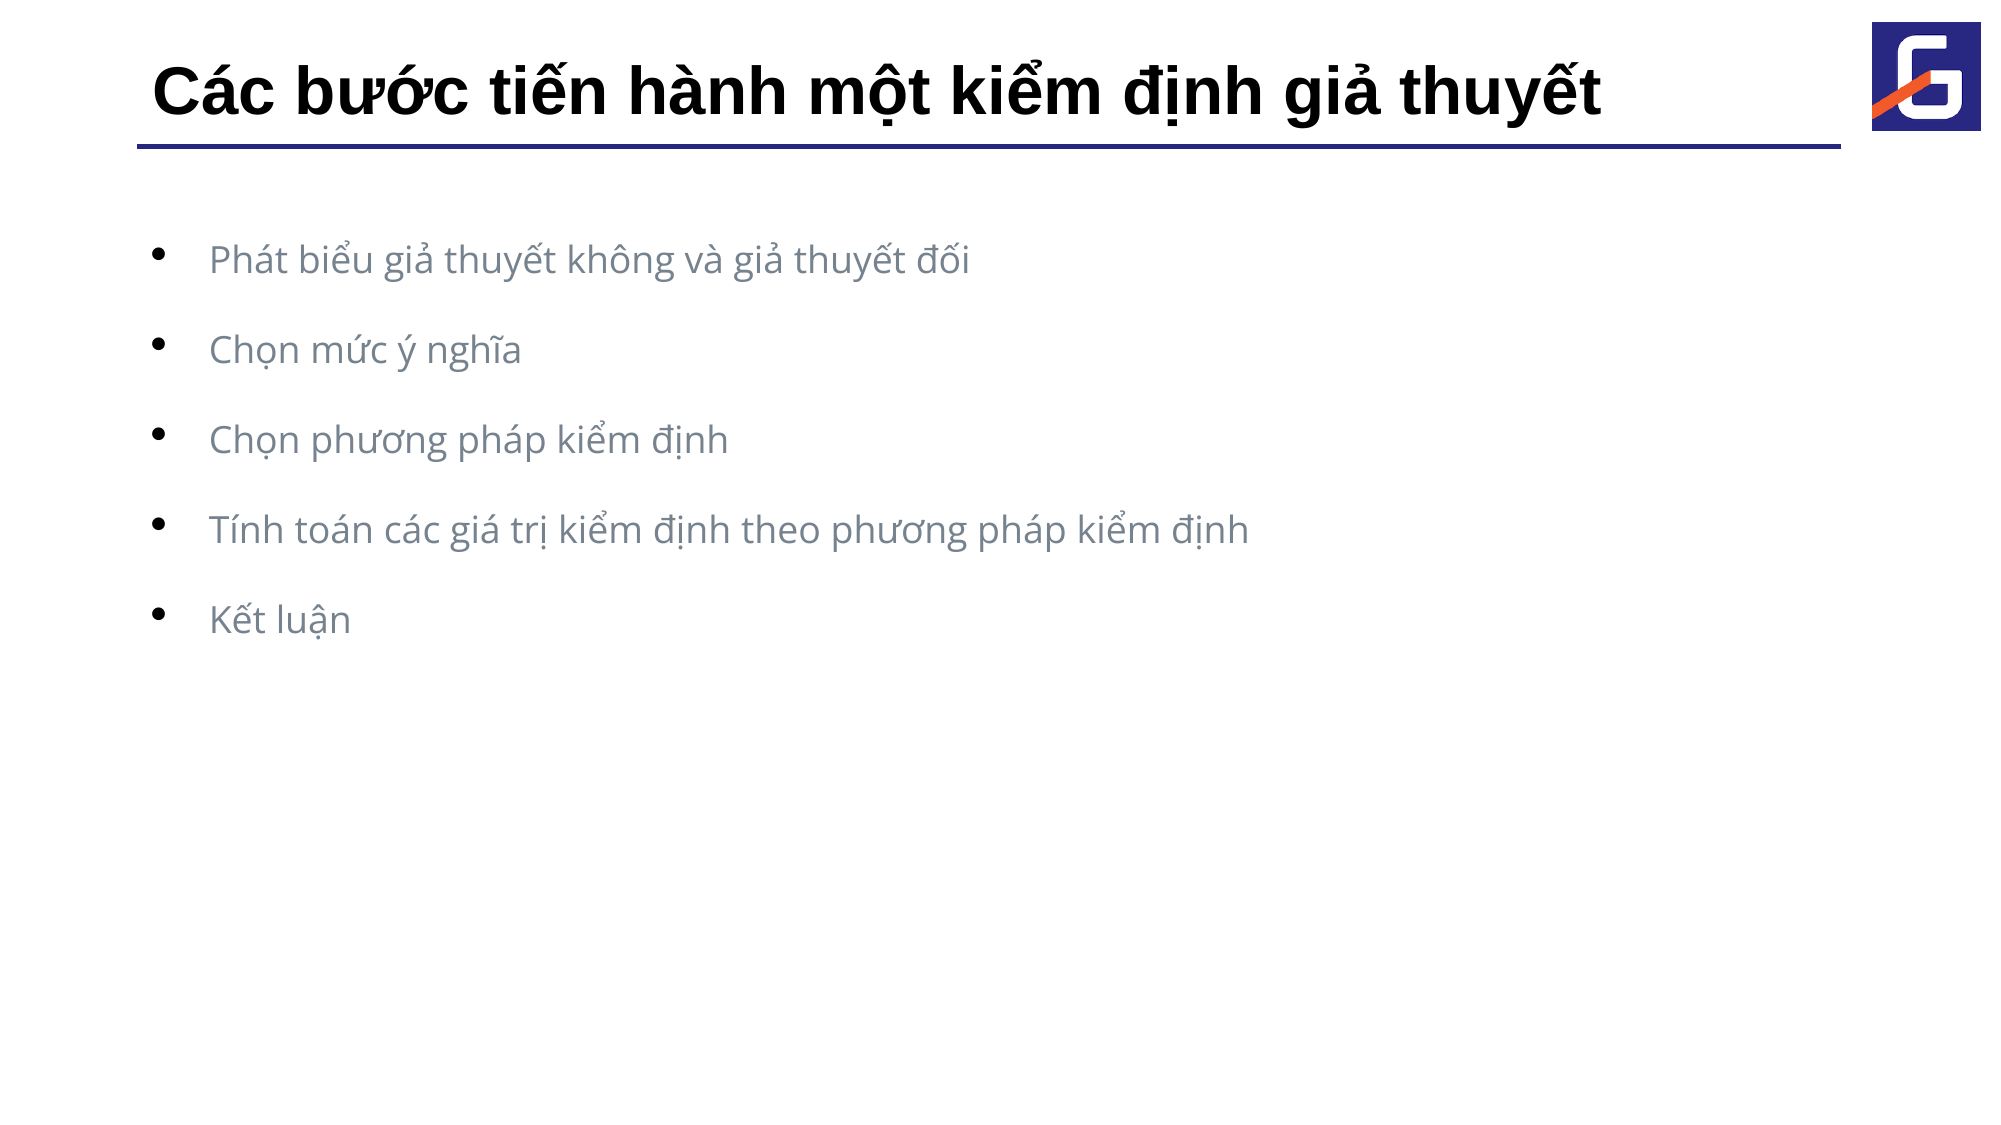

# Các bước tiến hành một kiểm định giả thuyết
Phát biểu giả thuyết không và giả thuyết đối
Chọn mức ý nghĩa
Chọn phương pháp kiểm định
Tính toán các giá trị kiểm định theo phương pháp kiểm định
Kết luận